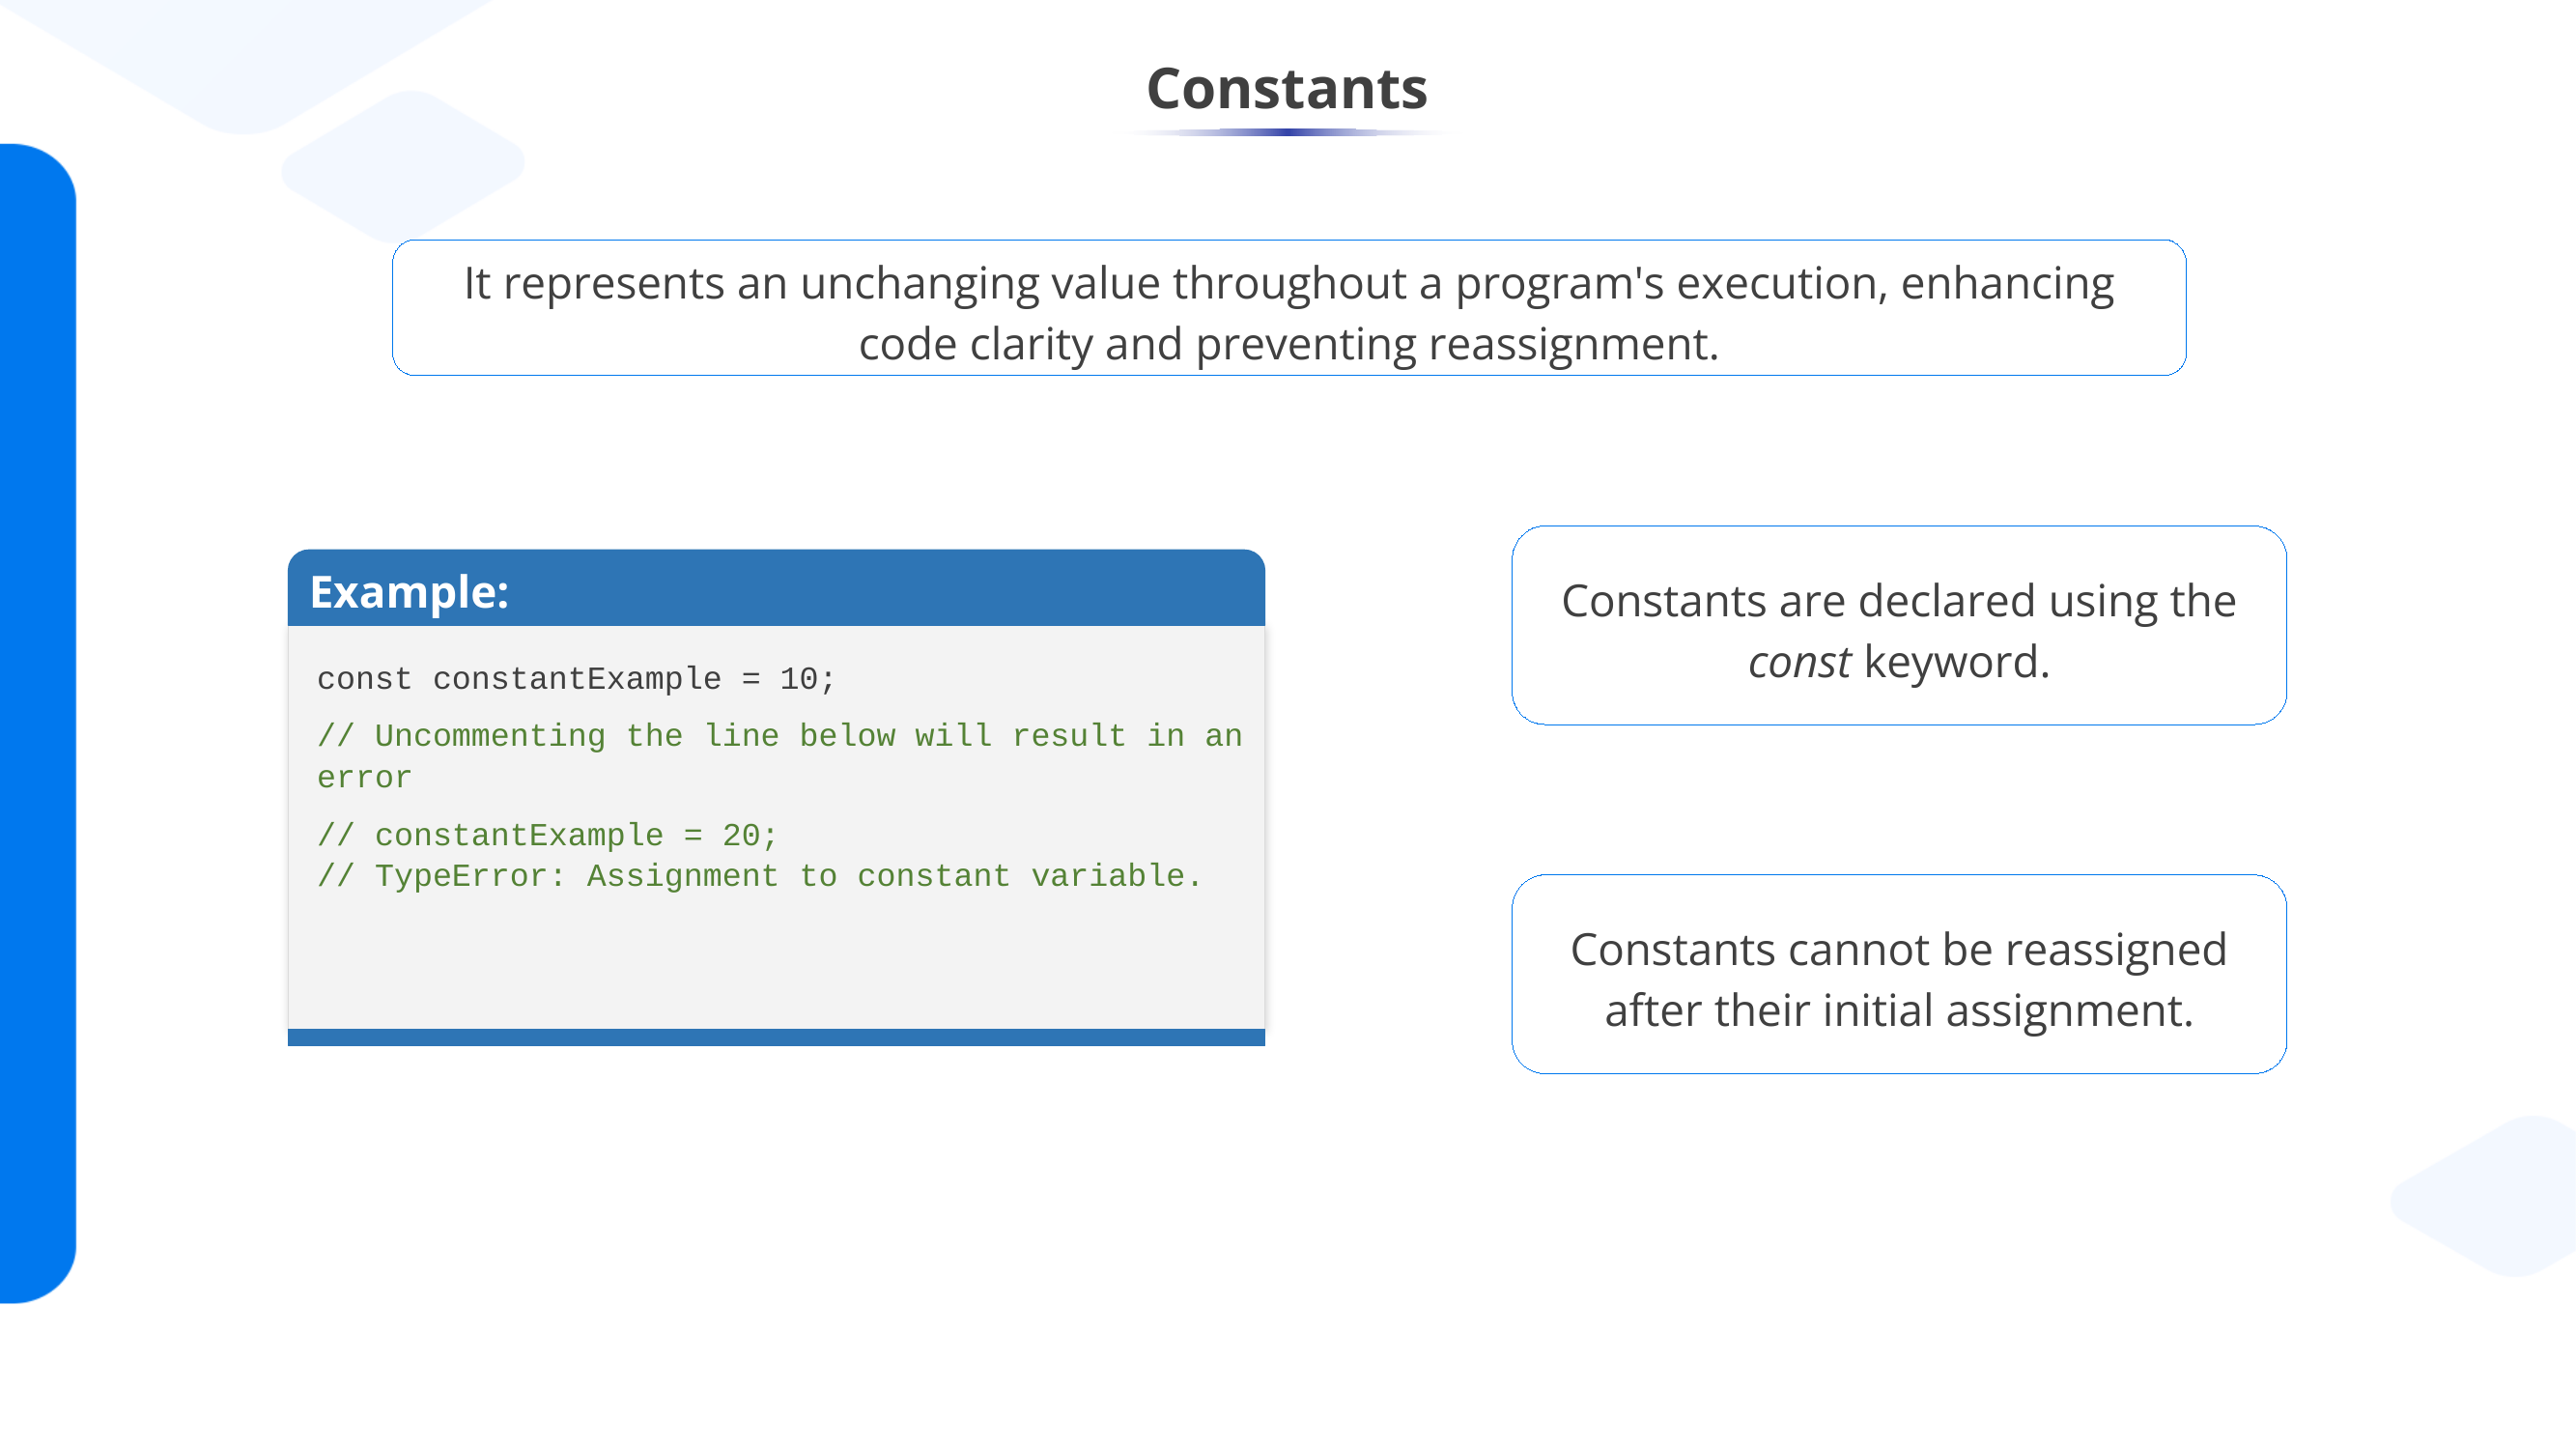

# Constants

It represents an unchanging value throughout a program's execution, enhancing code clarity and preventing reassignment.
Constants are declared using the const keyword.
Example:
const constantExample = 10;
// Uncommenting the line below will result in an error
// constantExample = 20;
// TypeError: Assignment to constant variable.

Constants cannot be reassigned after their initial assignment.